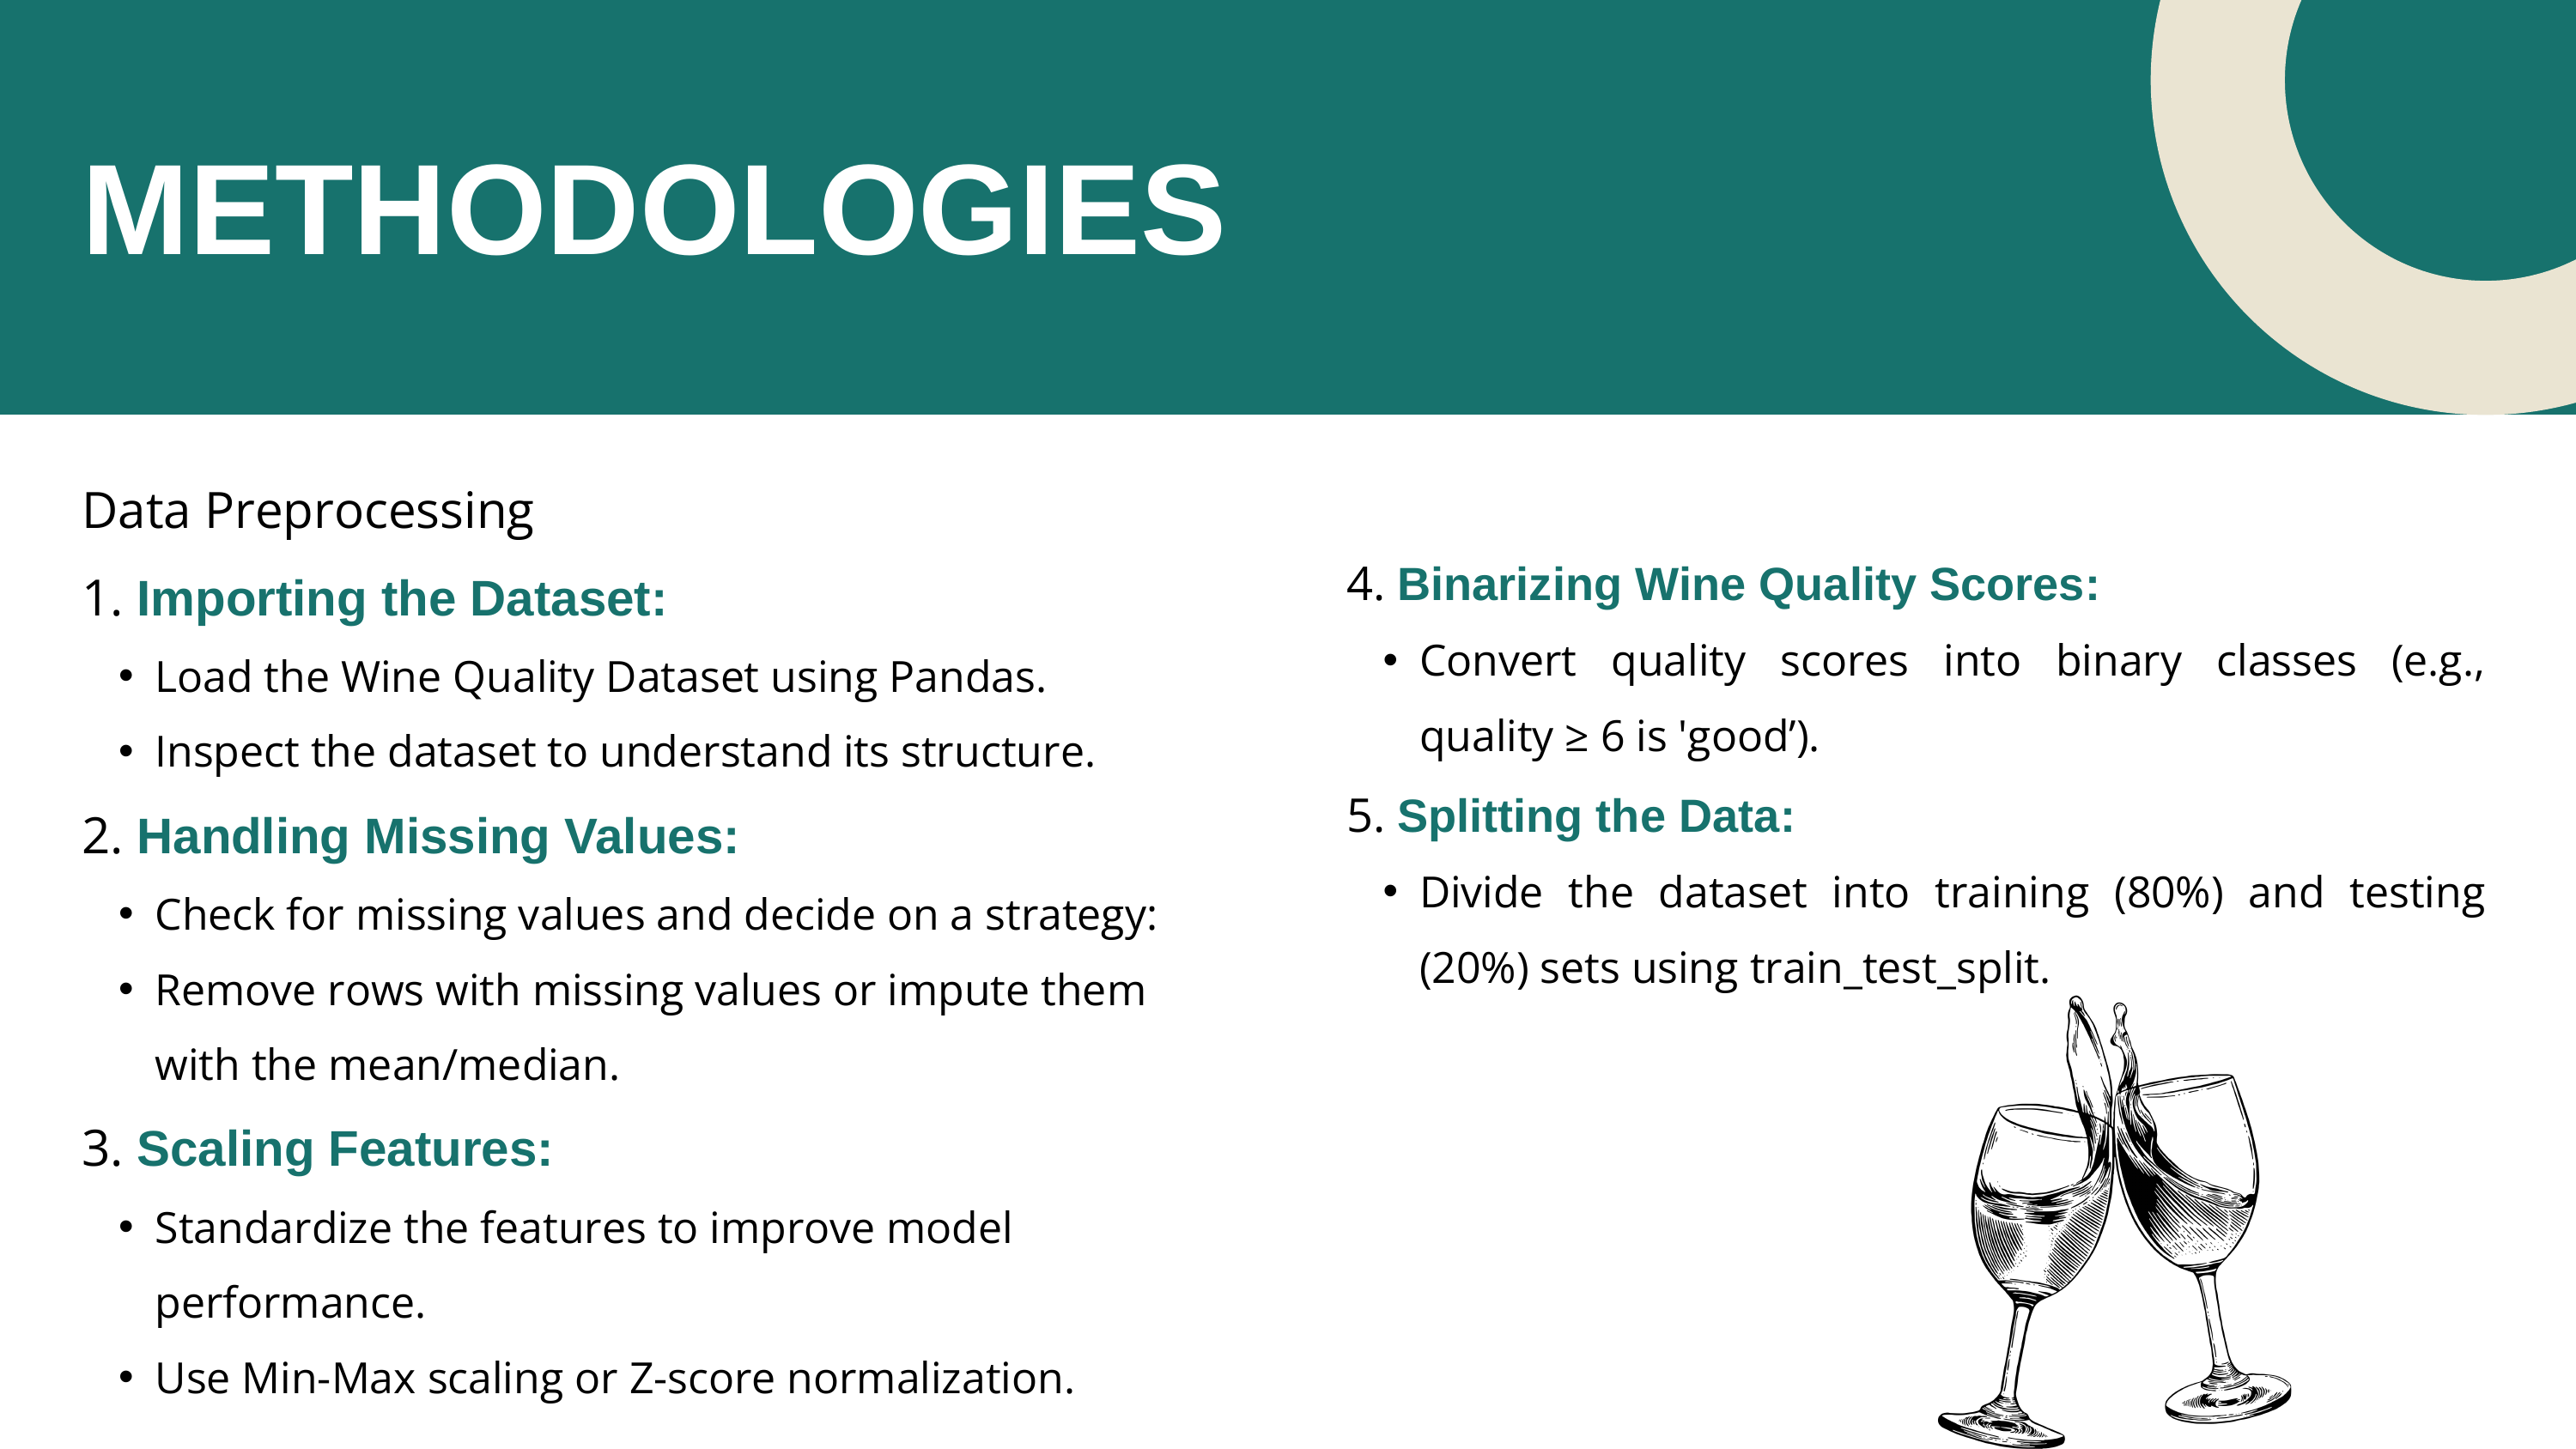

METHODOLOGIES

4. Binarizing Wine Quality Scores:
Convert quality scores into binary classes (e.g., quality ≥ 6 is 'good’).
5. Splitting the Data:
Divide the dataset into training (80%) and testing (20%) sets using train_test_split.

Data Preprocessing
1. Importing the Dataset:
Load the Wine Quality Dataset using Pandas.
Inspect the dataset to understand its structure.
2. Handling Missing Values:
Check for missing values and decide on a strategy:
Remove rows with missing values or impute them with the mean/median.
3. Scaling Features:
Standardize the features to improve model performance.
Use Min-Max scaling or Z-score normalization.